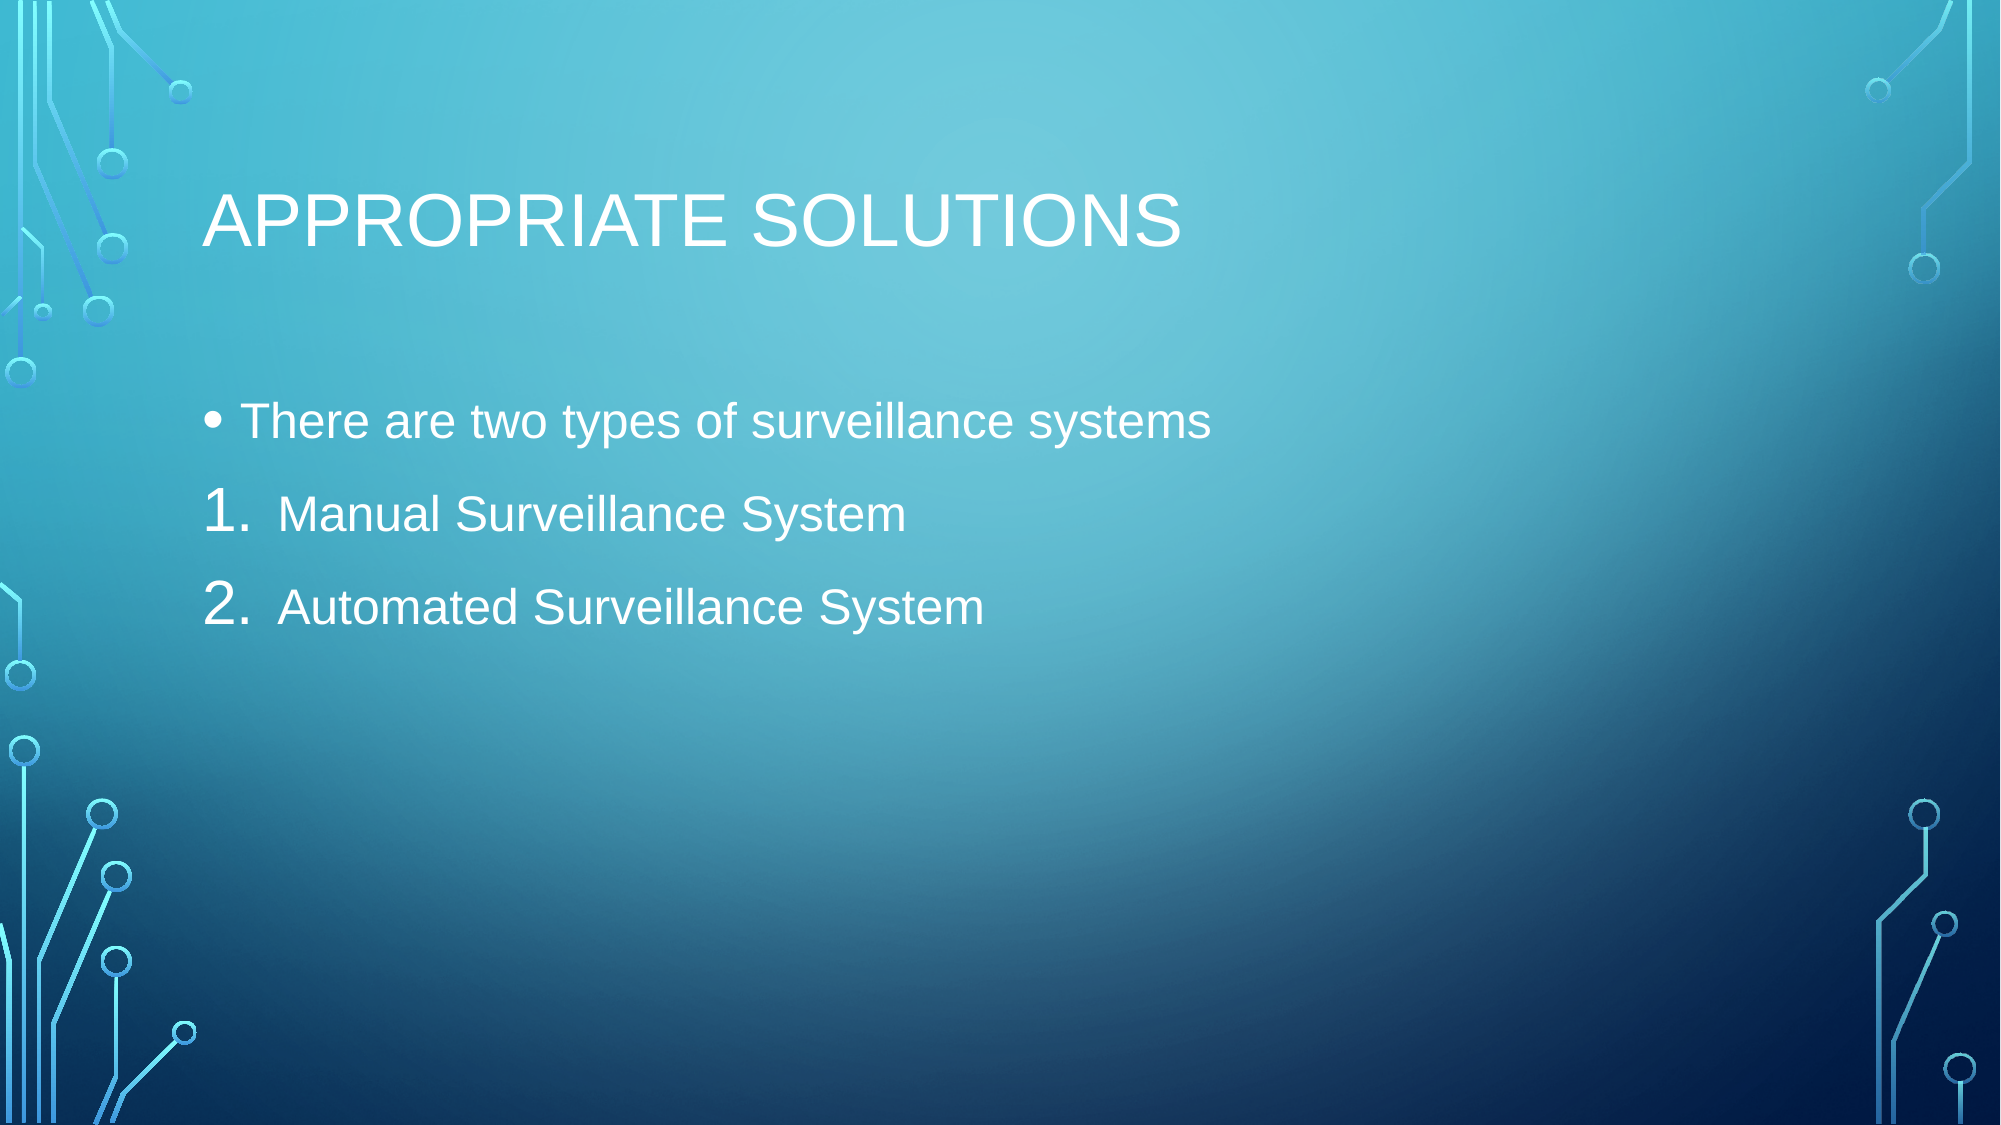

# Appropriate solutions
There are two types of surveillance systems
Manual Surveillance System
Automated Surveillance System